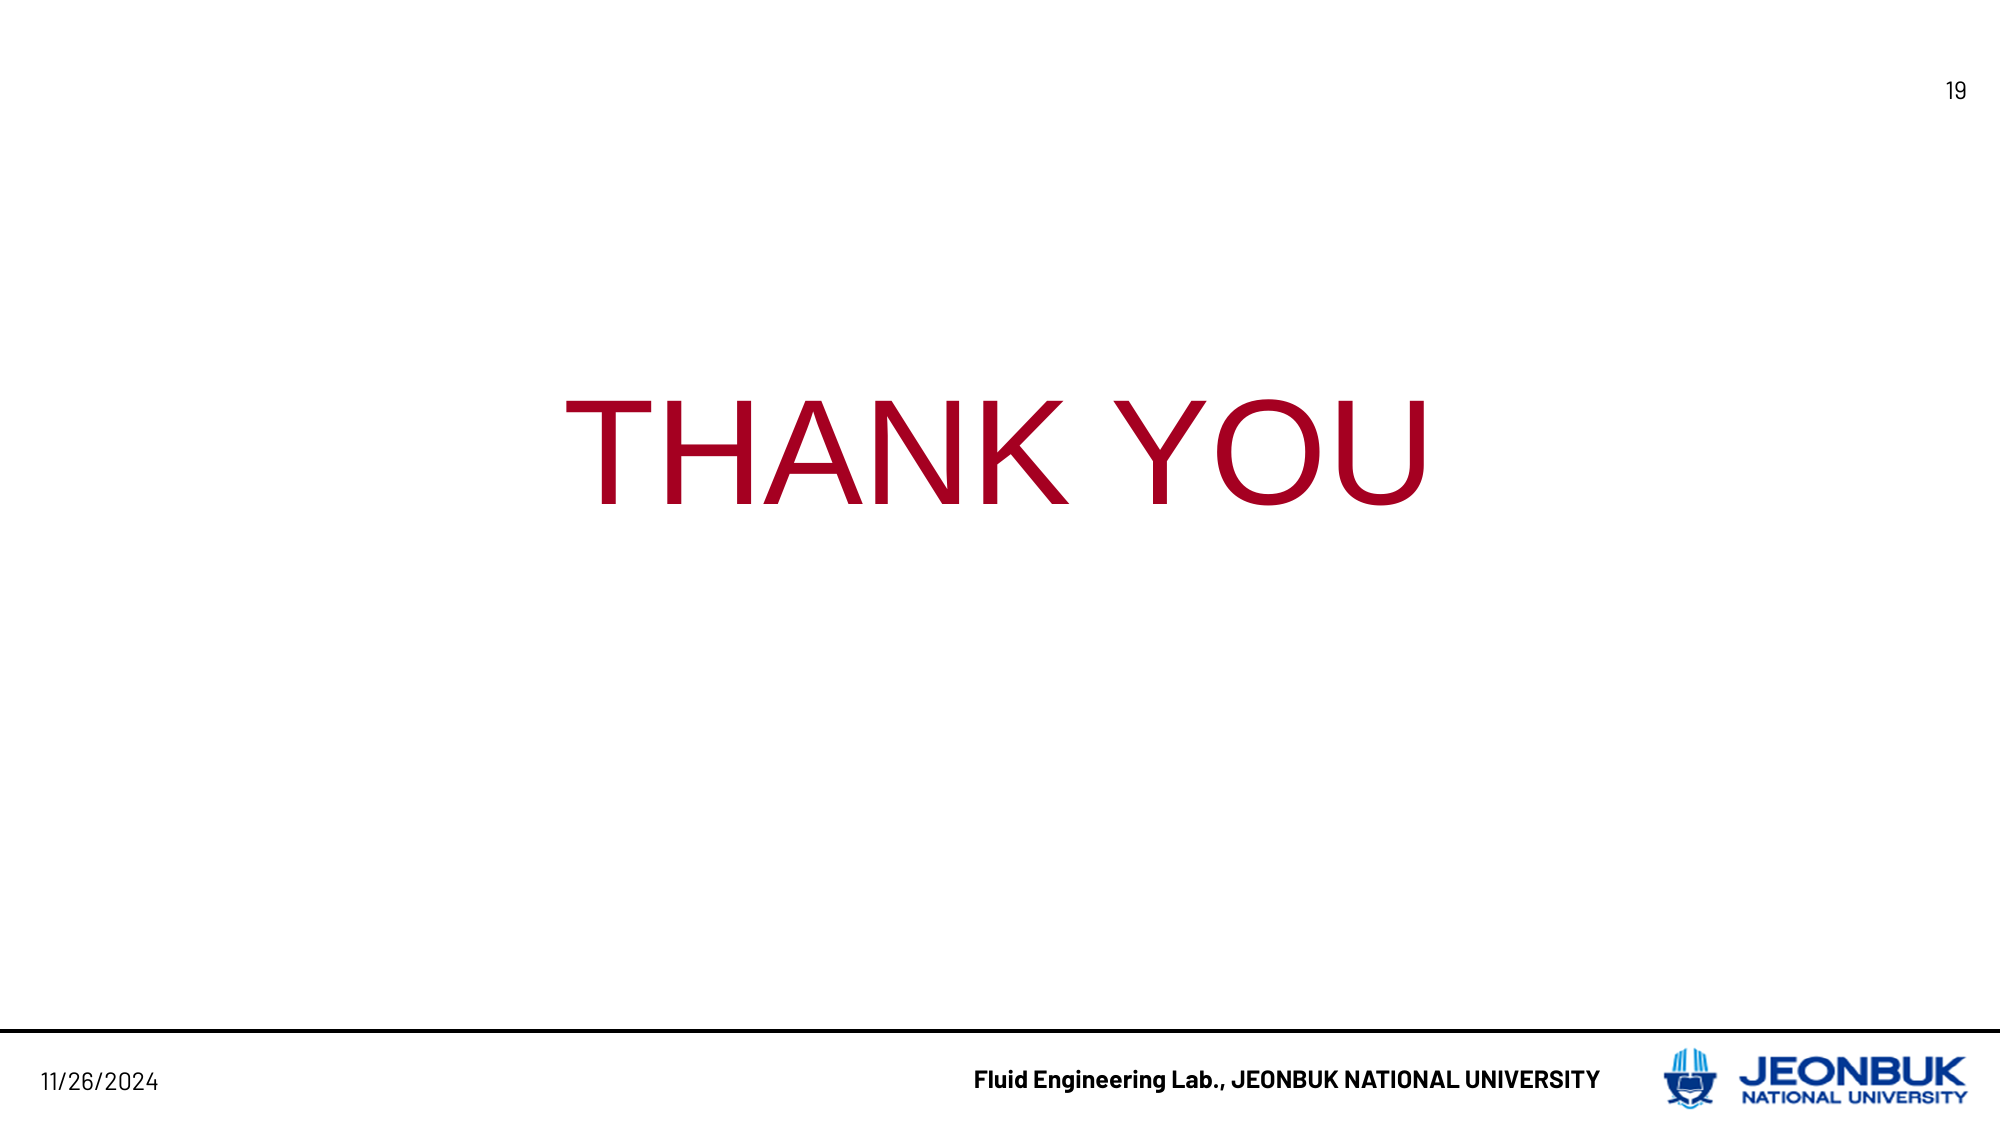

19
# THANK YOU
 Fluid Engineering Lab., JEONBUK NATIONAL UNIVERSITY
11/26/2024